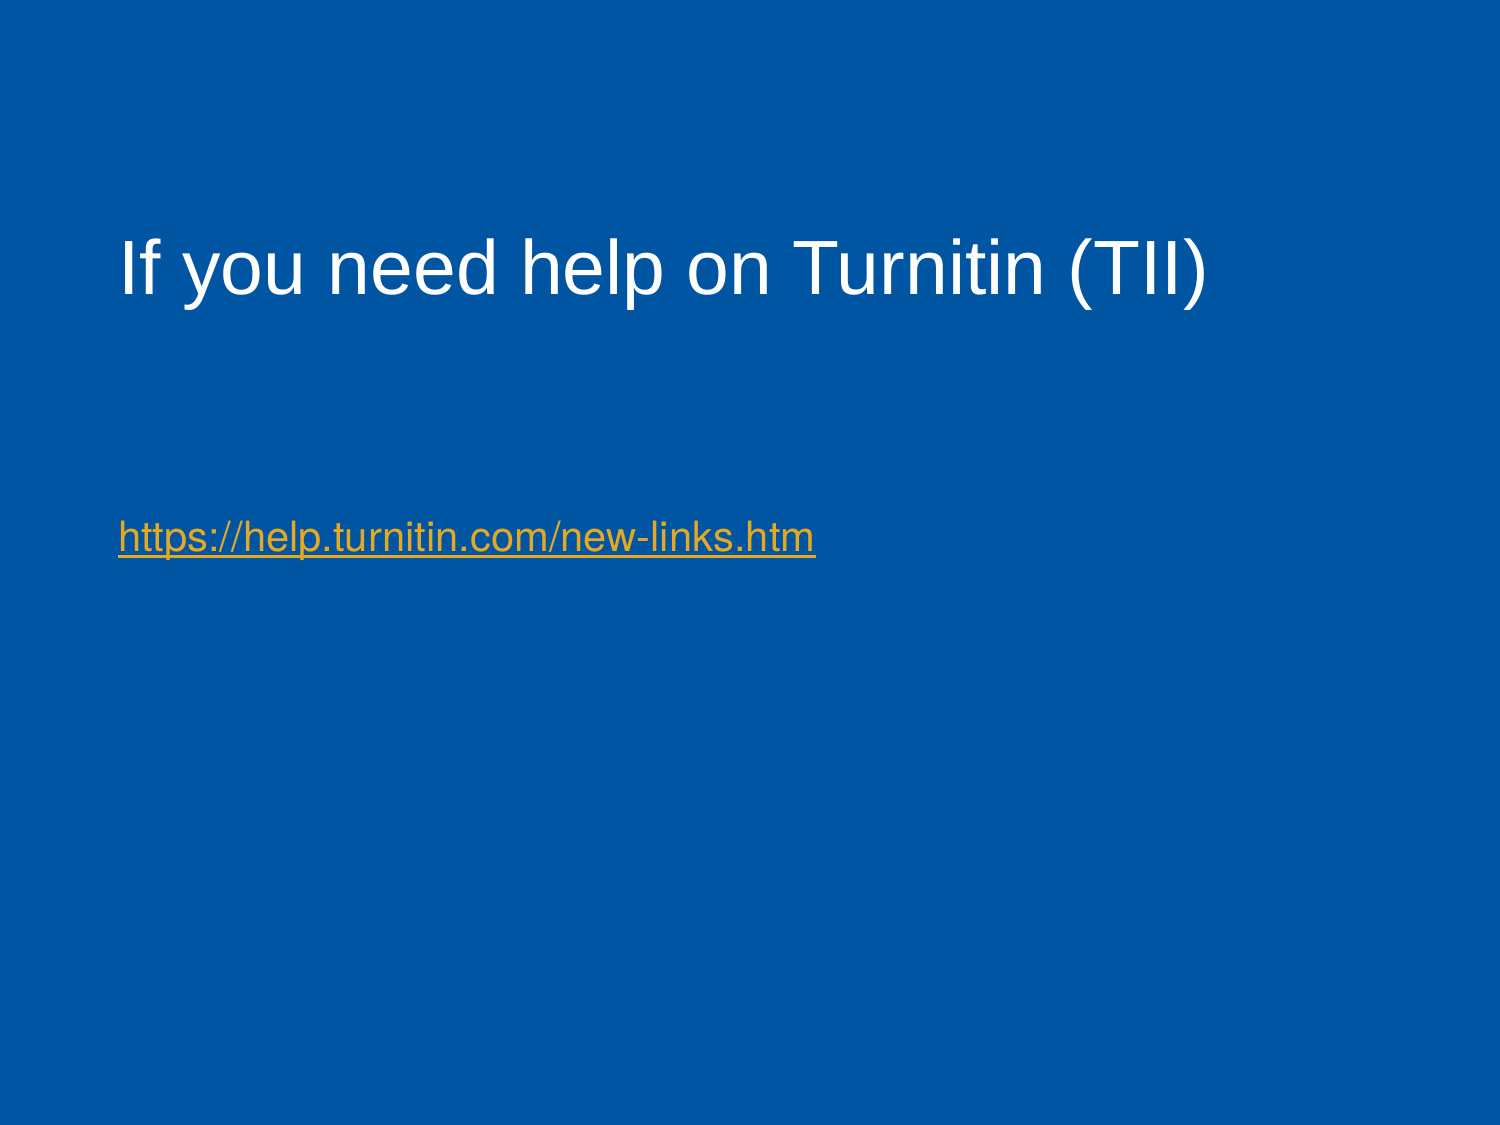

# If you need help on Turnitin (TII)
https://help.turnitin.com/new-links.htm